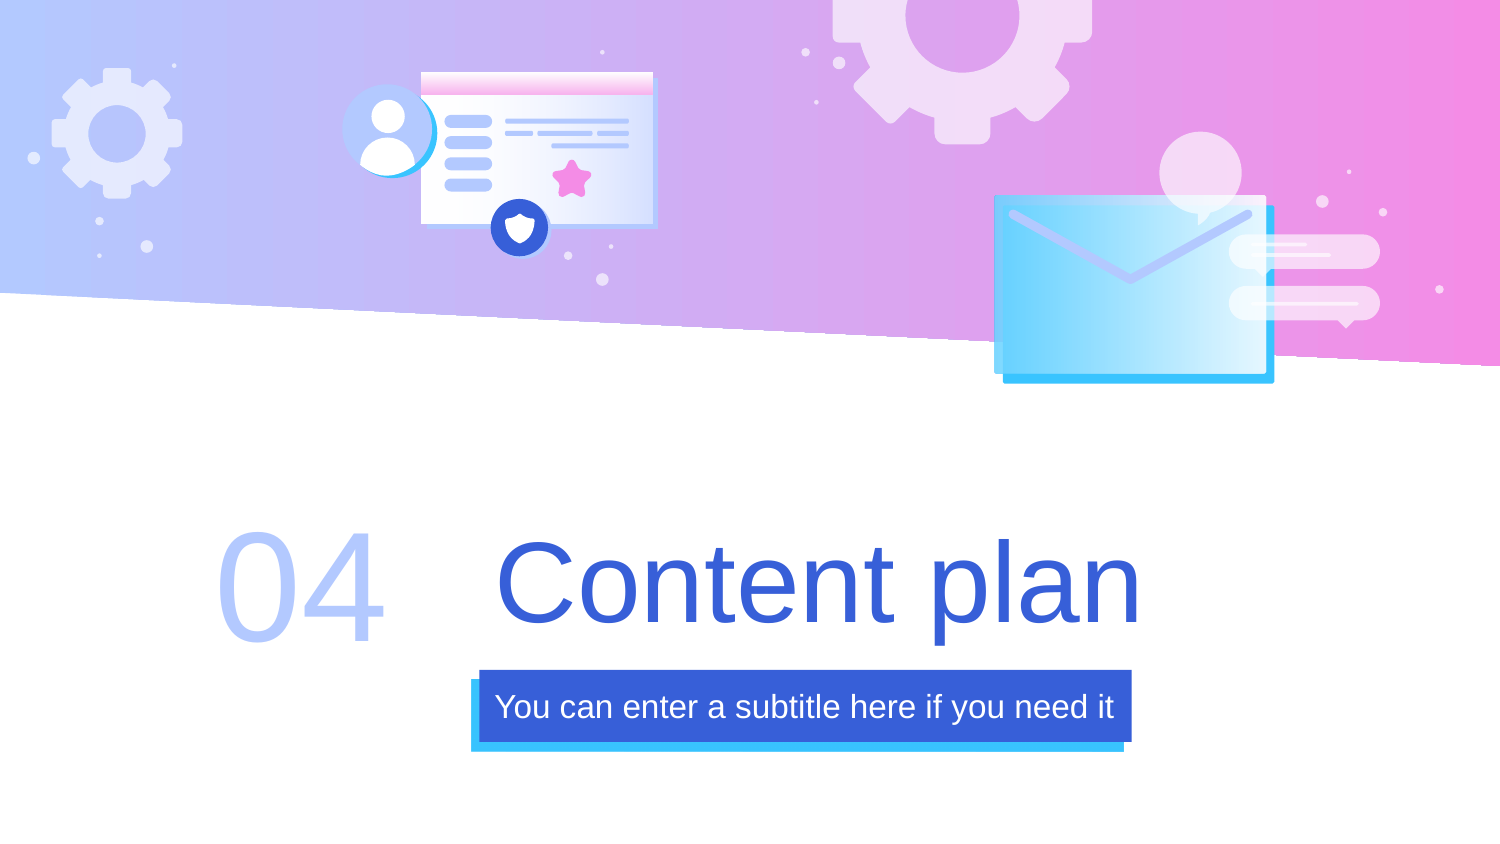

04
# Content plan
You can enter a subtitle here if you need it